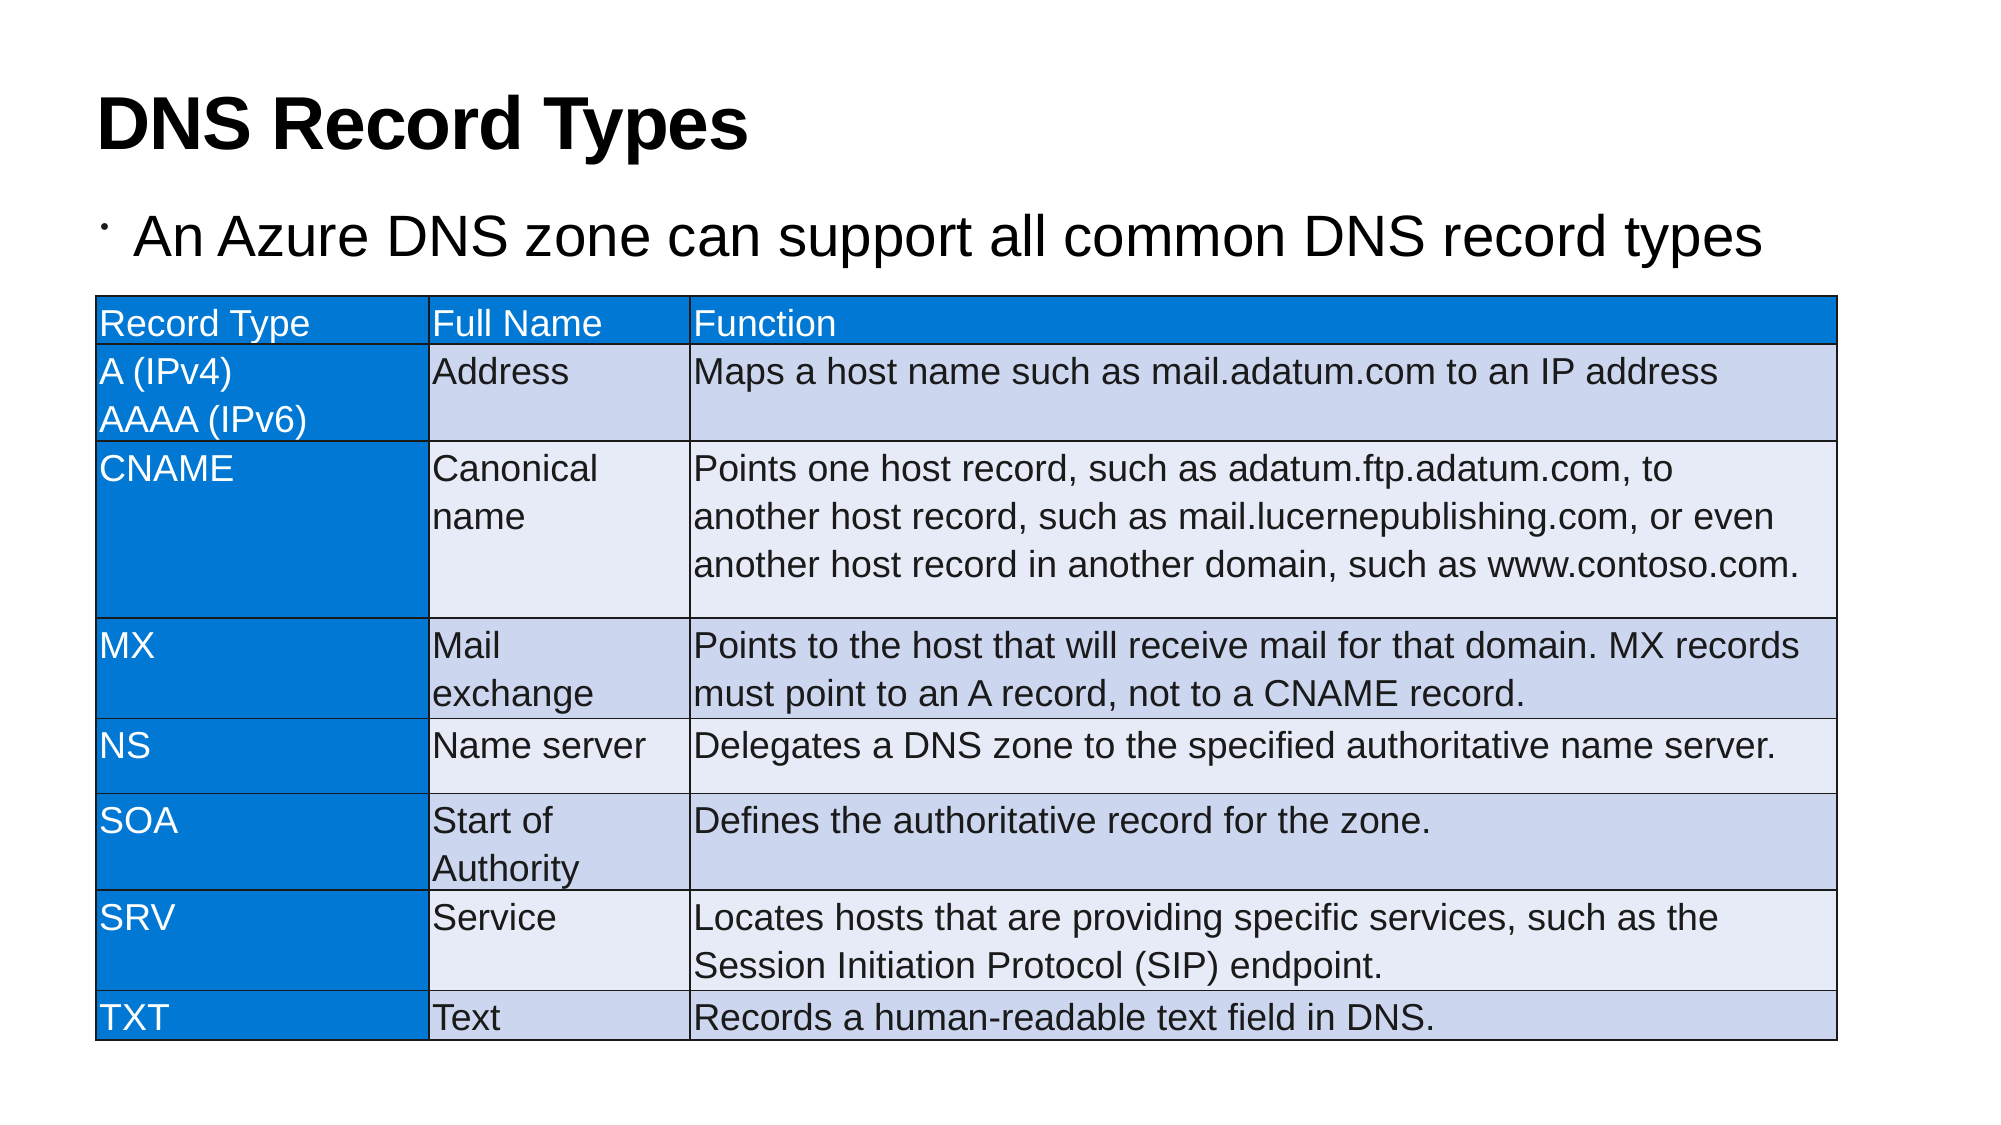

# DNS Record Types
An Azure DNS zone can support all common DNS record types
| Record Type | Full Name | Function |
| --- | --- | --- |
| A (IPv4) AAAA (IPv6) | Address | Maps a host name such as mail.adatum.com to an IP address |
| CNAME | Canonical name | Points one host record, such as adatum.ftp.adatum.com, to another host record, such as mail.lucernepublishing.com, or even another host record in another domain, such as www.contoso.com. |
| MX | Mail exchange | Points to the host that will receive mail for that domain. MX records must point to an A record, not to a CNAME record. |
| NS | Name server | Delegates a DNS zone to the specified authoritative name server. |
| SOA | Start of Authority | Defines the authoritative record for the zone. |
| SRV | Service | Locates hosts that are providing specific services, such as the Session Initiation Protocol (SIP) endpoint. |
| TXT | Text | Records a human-readable text field in DNS. |